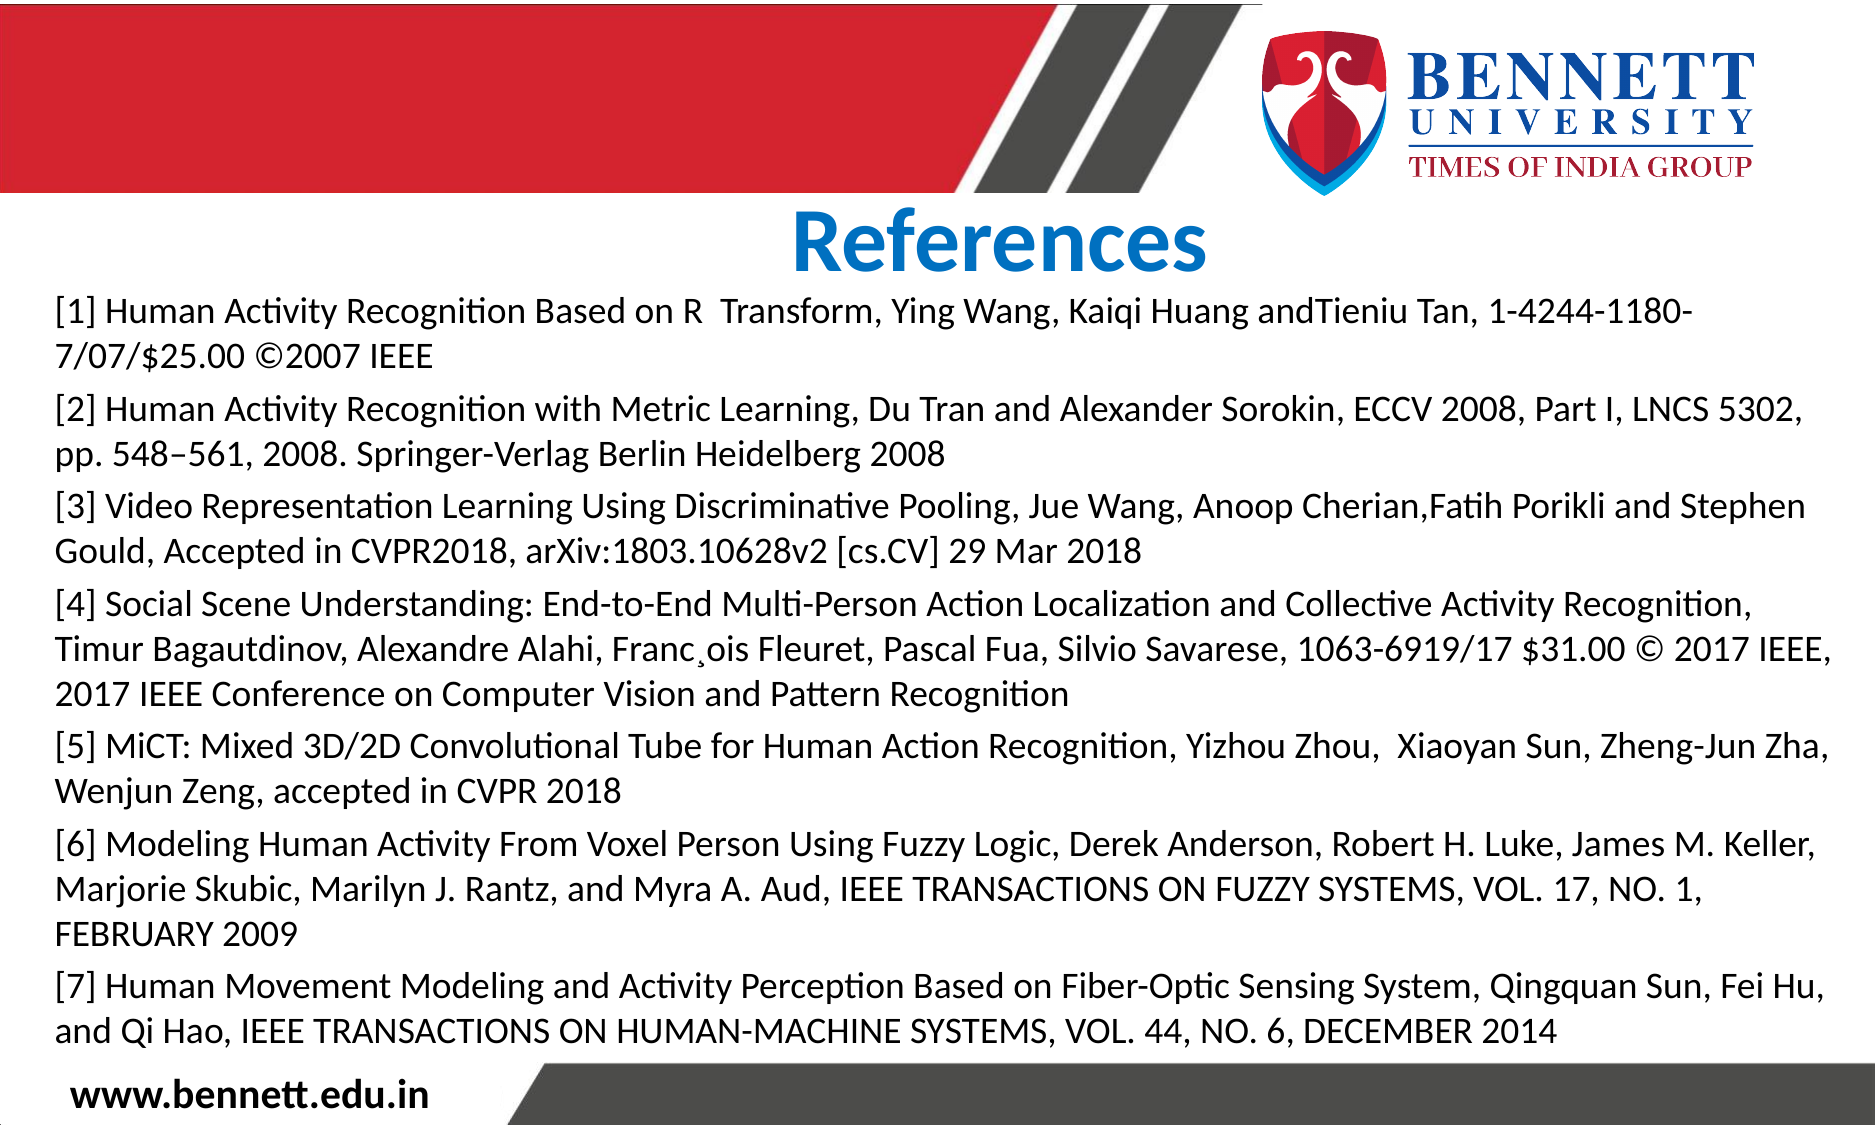

References
[1] Human Activity Recognition Based on R  Transform, Ying Wang, Kaiqi Huang andTieniu Tan, 1-4244-1180-7/07/$25.00 ©2007 IEEE
[2] Human Activity Recognition with Metric Learning, Du Tran and Alexander Sorokin, ECCV 2008, Part I, LNCS 5302, pp. 548–561, 2008. Springer-Verlag Berlin Heidelberg 2008
[3] Video Representation Learning Using Discriminative Pooling, Jue Wang, Anoop Cherian,Fatih Porikli and Stephen Gould, Accepted in CVPR2018, arXiv:1803.10628v2 [cs.CV] 29 Mar 2018
[4] Social Scene Understanding: End-to-End Multi-Person Action Localization and Collective Activity Recognition, Timur Bagautdinov, Alexandre Alahi, Franc¸ois Fleuret, Pascal Fua, Silvio Savarese, 1063-6919/17 $31.00 © 2017 IEEE, 2017 IEEE Conference on Computer Vision and Pattern Recognition
[5] MiCT: Mixed 3D/2D Convolutional Tube for Human Action Recognition, Yizhou Zhou,  Xiaoyan Sun, Zheng-Jun Zha, Wenjun Zeng, accepted in CVPR 2018
[6] Modeling Human Activity From Voxel Person Using Fuzzy Logic, Derek Anderson, Robert H. Luke, James M. Keller, Marjorie Skubic, Marilyn J. Rantz, and Myra A. Aud, IEEE TRANSACTIONS ON FUZZY SYSTEMS, VOL. 17, NO. 1, FEBRUARY 2009
[7] Human Movement Modeling and Activity Perception Based on Fiber-Optic Sensing System, Qingquan Sun, Fei Hu, and Qi Hao, IEEE TRANSACTIONS ON HUMAN-MACHINE SYSTEMS, VOL. 44, NO. 6, DECEMBER 2014